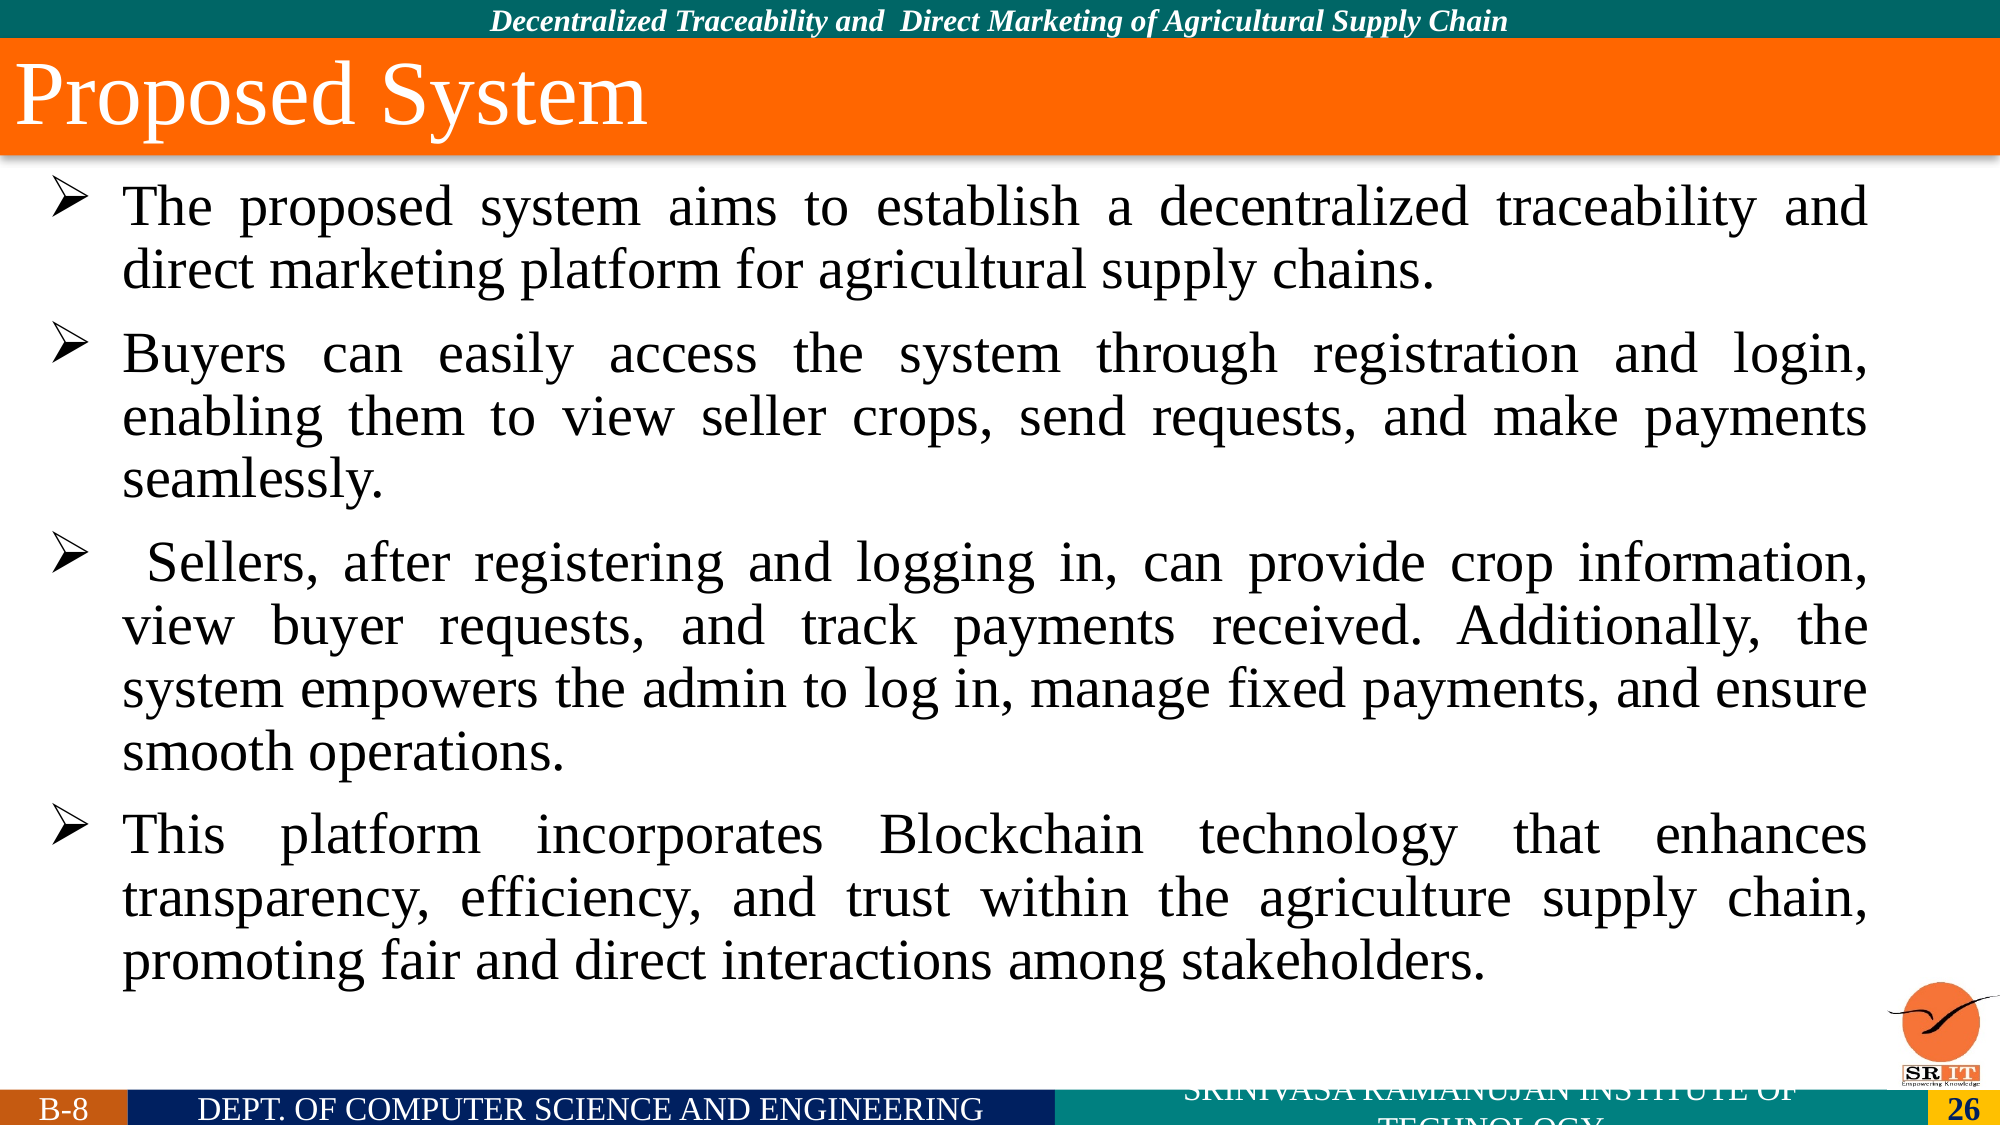

Proposed System
# The proposed system aims to establish a decentralized traceability and direct marketing platform for agricultural supply chains.
Buyers can easily access the system through registration and login, enabling them to view seller crops, send requests, and make payments seamlessly.
 Sellers, after registering and logging in, can provide crop information, view buyer requests, and track payments received. Additionally, the system empowers the admin to log in, manage fixed payments, and ensure smooth operations.
This platform incorporates Blockchain technology that enhances transparency, efficiency, and trust within the agriculture supply chain, promoting fair and direct interactions among stakeholders.